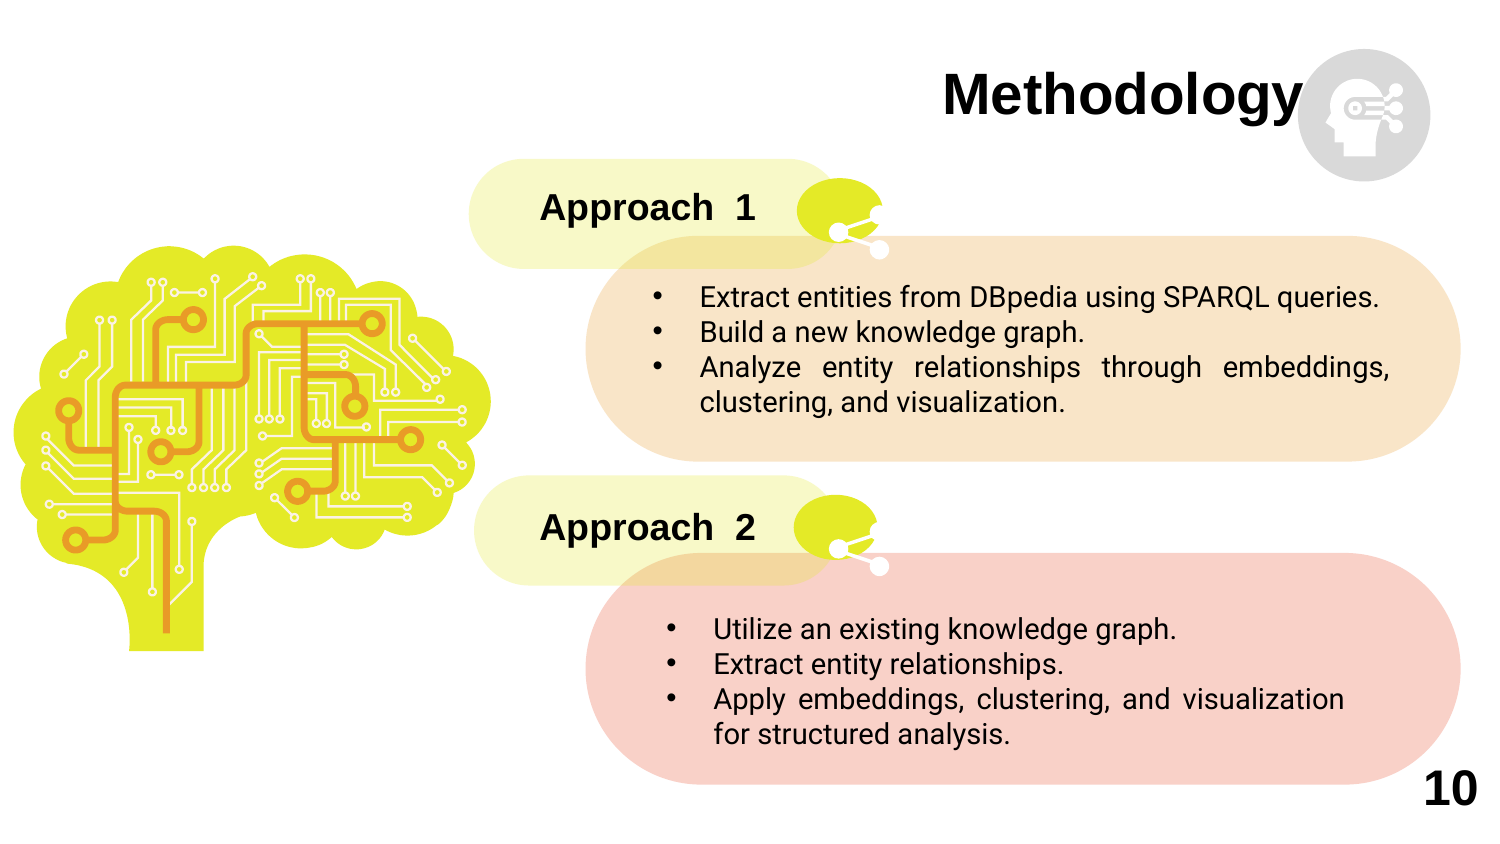

# Methodology

Approach  1

Extract entities from DBpedia using SPARQL queries.
Build a new knowledge graph.
Analyze entity relationships through embeddings, clustering, and visualization.

Approach  2

Utilize an existing knowledge graph.
Extract entity relationships.
Apply embeddings, clustering, and visualization for structured analysis.
10